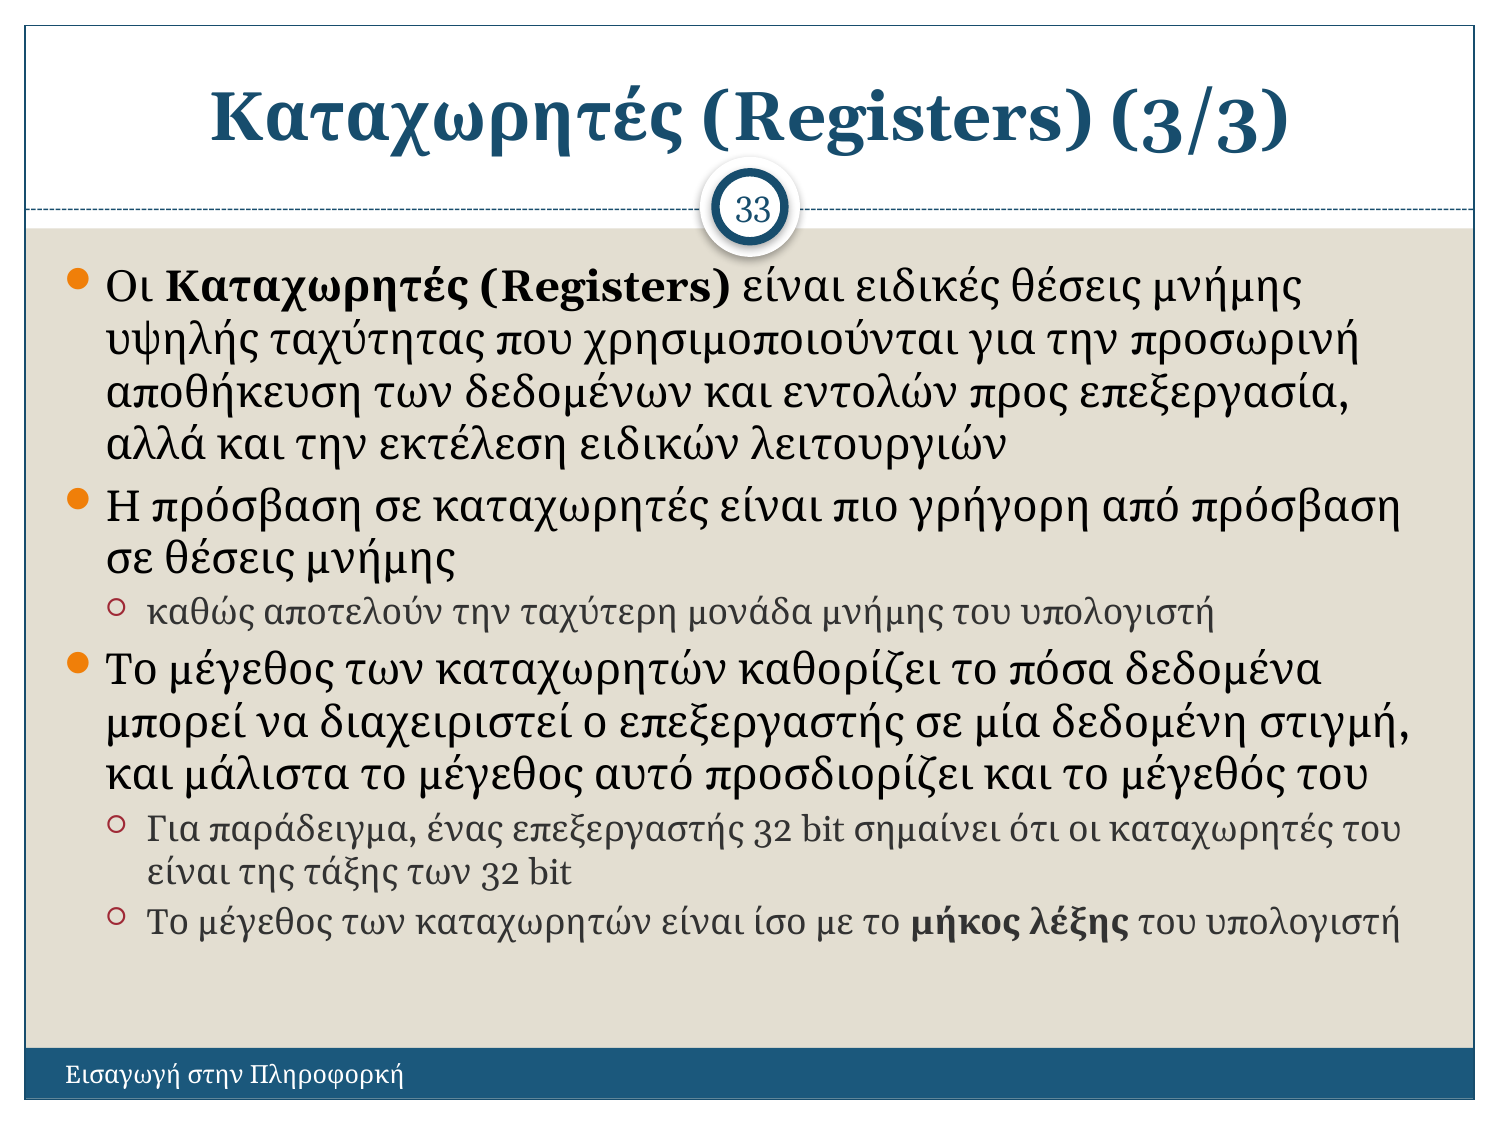

# Καταχωρητές (Registers) (3/3)
33
Οι Καταχωρητές (Registers) είναι ειδικές θέσεις μνήμης υψηλής ταχύτητας που χρησιμοποιούνται για την προσωρινή αποθήκευση των δεδομένων και εντολών προς επεξεργασία, αλλά και την εκτέλεση ειδικών λειτουργιών
Η πρόσβαση σε καταχωρητές είναι πιο γρήγορη από πρόσβαση σε θέσεις μνήμης
καθώς αποτελούν την ταχύτερη μονάδα μνήμης του υπολογιστή
Το μέγεθος των καταχωρητών καθορίζει το πόσα δεδομένα μπορεί να διαχειριστεί ο επεξεργαστής σε μία δεδομένη στιγμή, και μάλιστα το μέγεθος αυτό προσδιορίζει και το μέγεθός του
Για παράδειγμα, ένας επεξεργαστής 32 bit σημαίνει ότι οι καταχωρητές του είναι της τάξης των 32 bit
Το μέγεθος των καταχωρητών είναι ίσο με το μήκος λέξης του υπολογιστή

Εισαγωγή στην Πληροφορκή